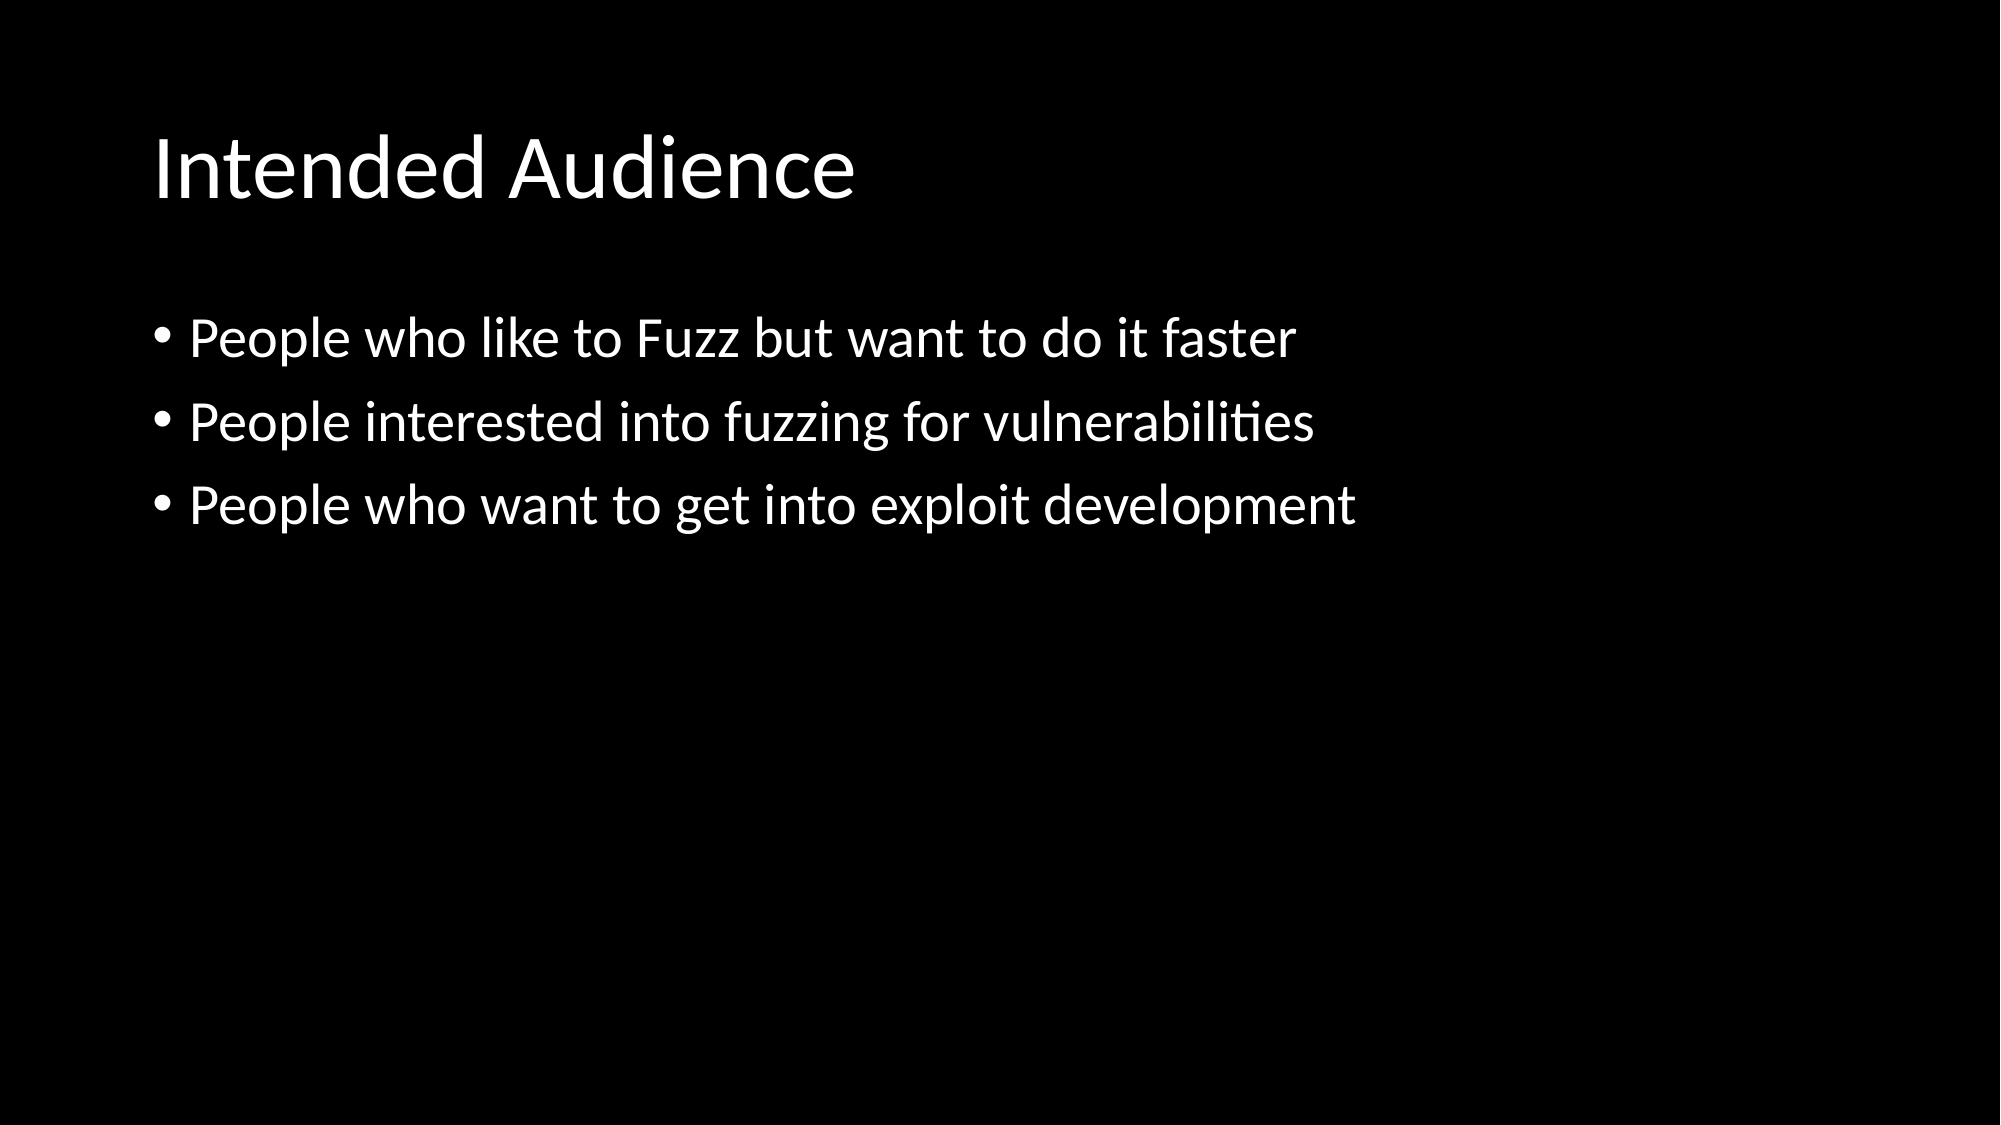

# Intended Audience
People who like to Fuzz but want to do it faster
People interested into fuzzing for vulnerabilities
People who want to get into exploit development